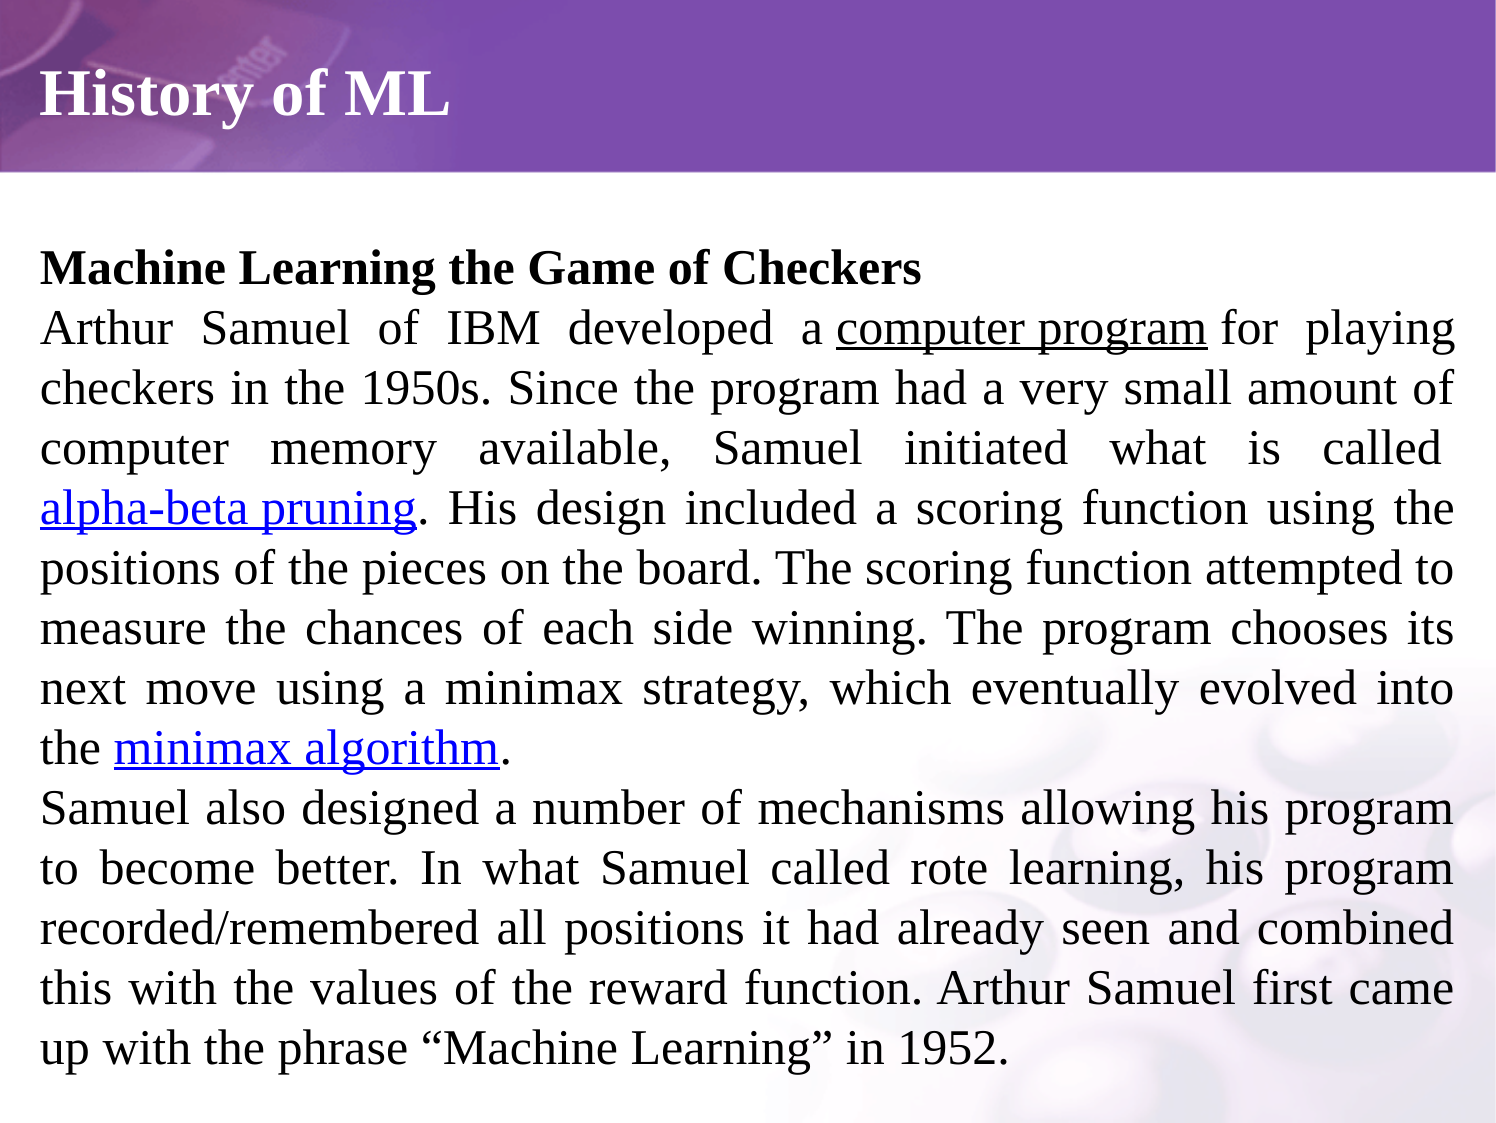

# History of ML
Machine Learning the Game of Checkers
Arthur Samuel of IBM developed a computer program for playing checkers in the 1950s. Since the program had a very small amount of computer memory available, Samuel initiated what is called alpha-beta pruning. His design included a scoring function using the positions of the pieces on the board. The scoring function attempted to measure the chances of each side winning. The program chooses its next move using a minimax strategy, which eventually evolved into the minimax algorithm.
Samuel also designed a number of mechanisms allowing his program to become better. In what Samuel called rote learning, his program recorded/remembered all positions it had already seen and combined this with the values of the reward function. Arthur Samuel first came up with the phrase “Machine Learning” in 1952.